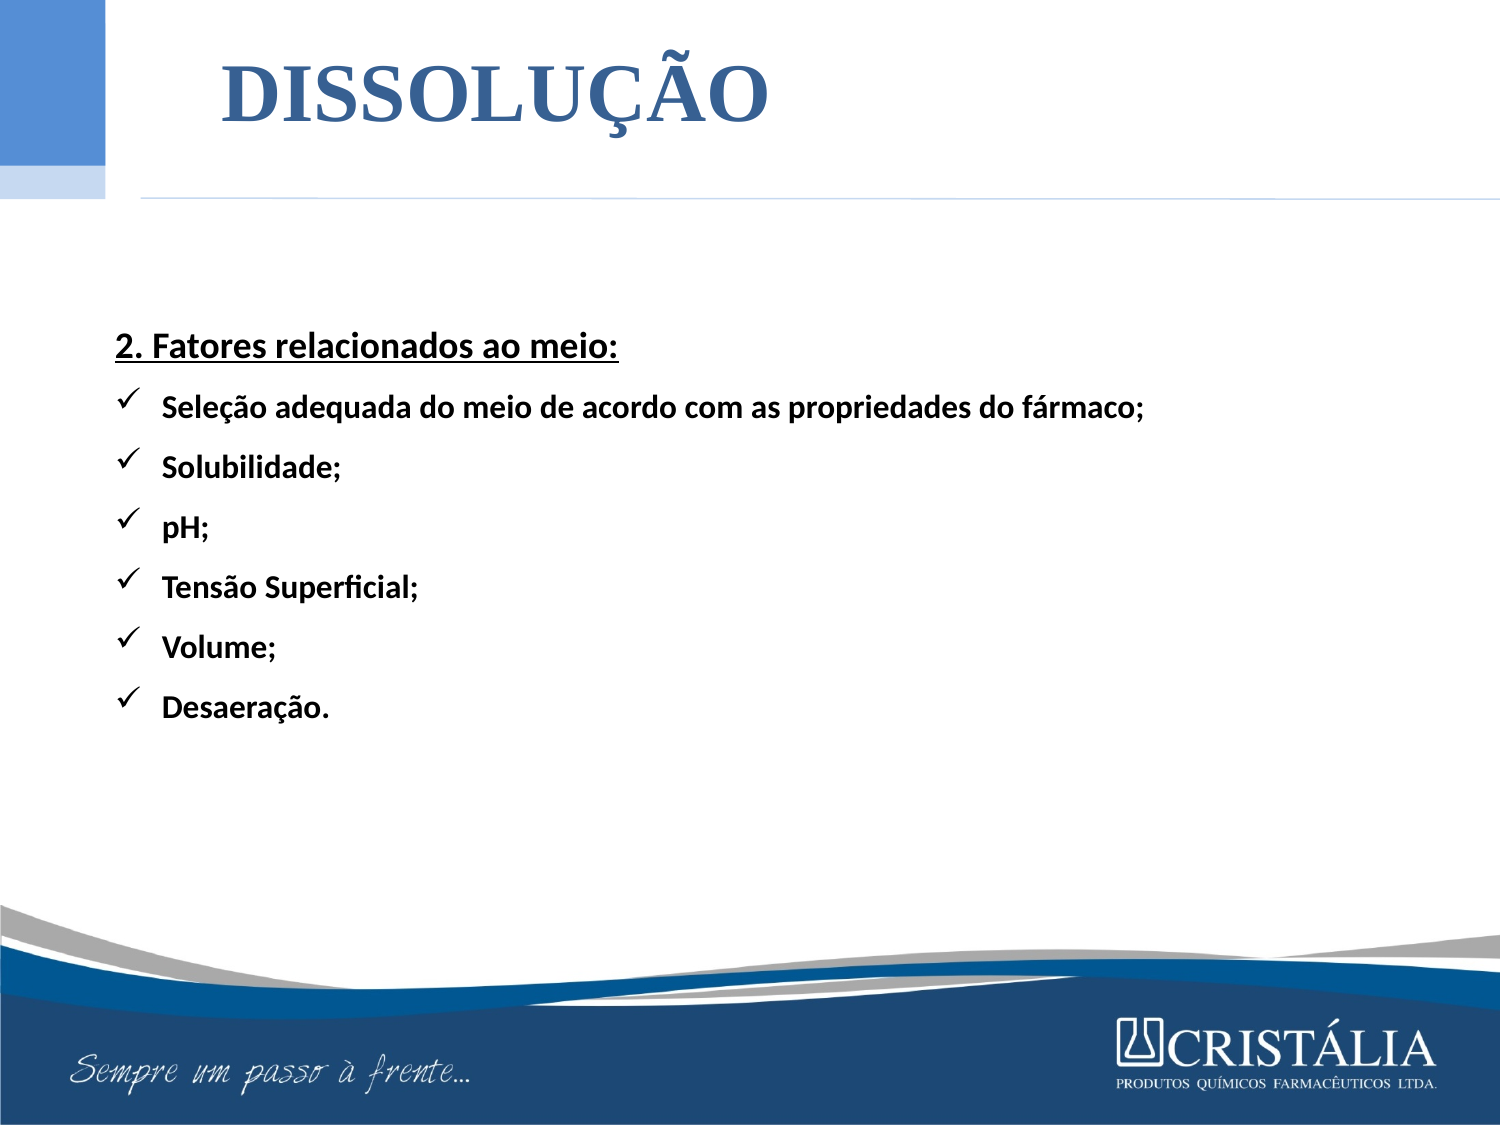

DISSOLUÇÃO
2. Fatores relacionados ao meio:
Seleção adequada do meio de acordo com as propriedades do fármaco;
Solubilidade;
pH;
Tensão Superficial;
Volume;
Desaeração.